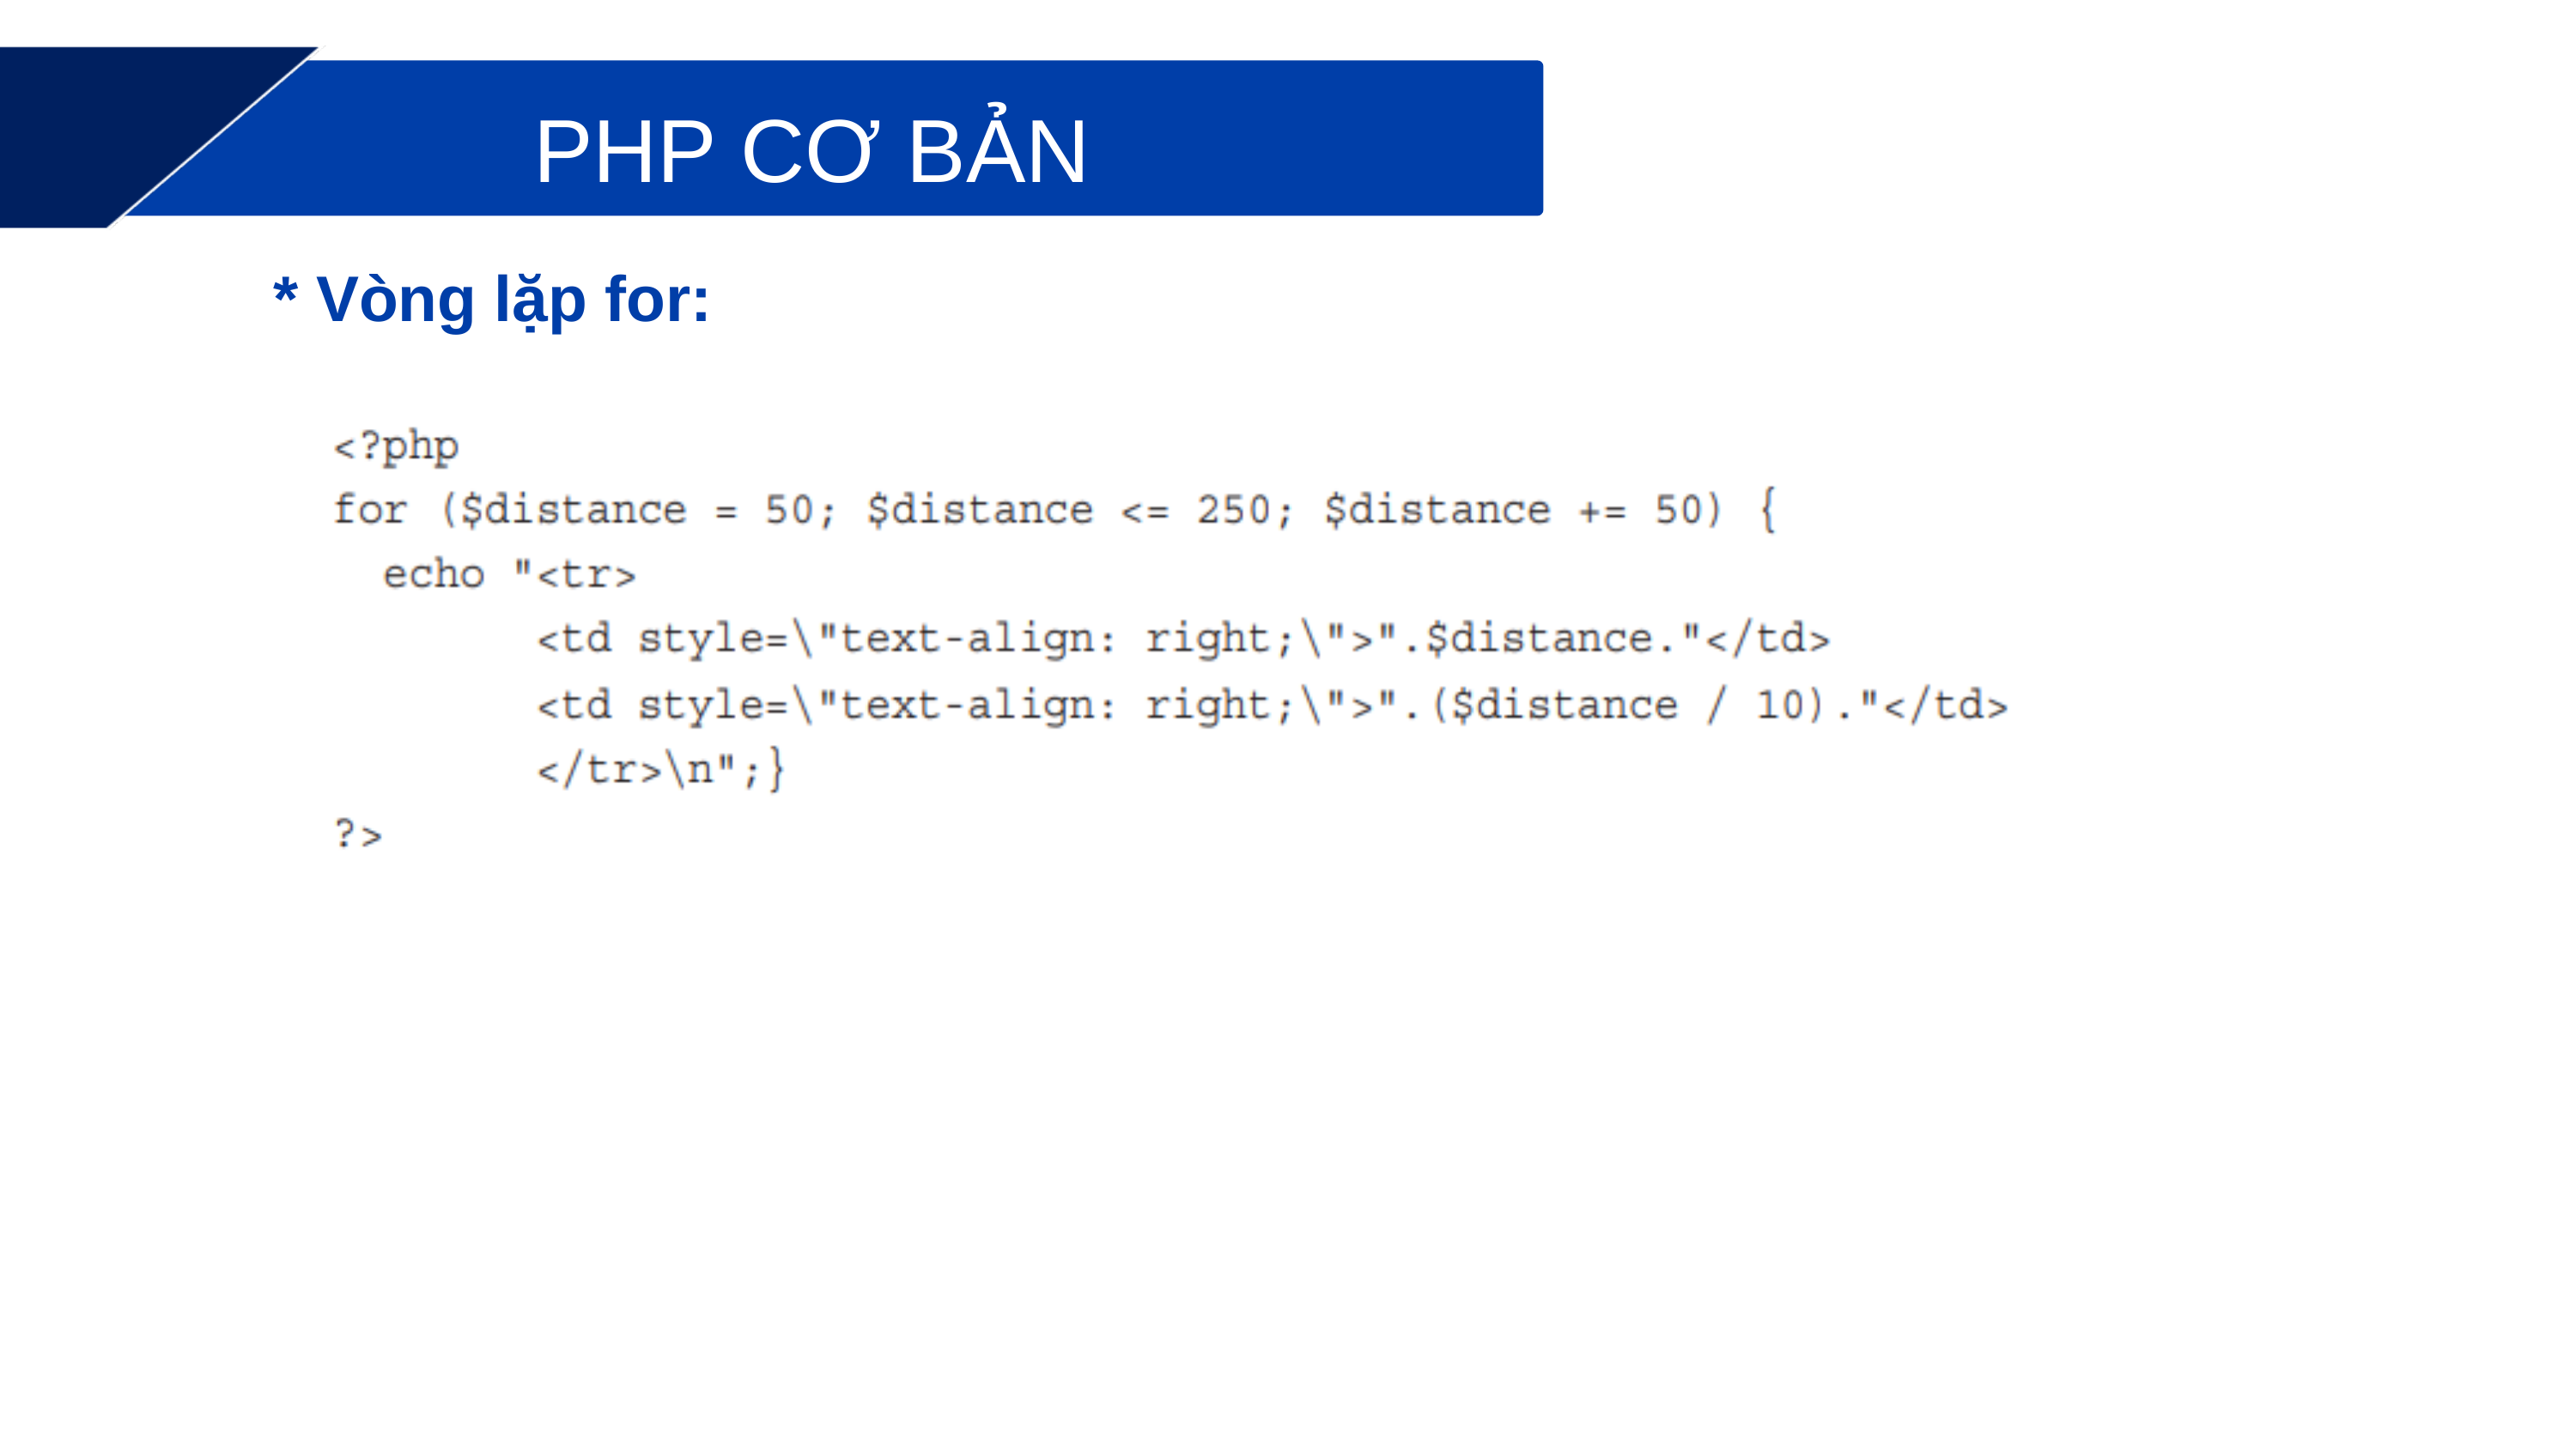

PHP CƠ BẢN

* Vòng lặp for: